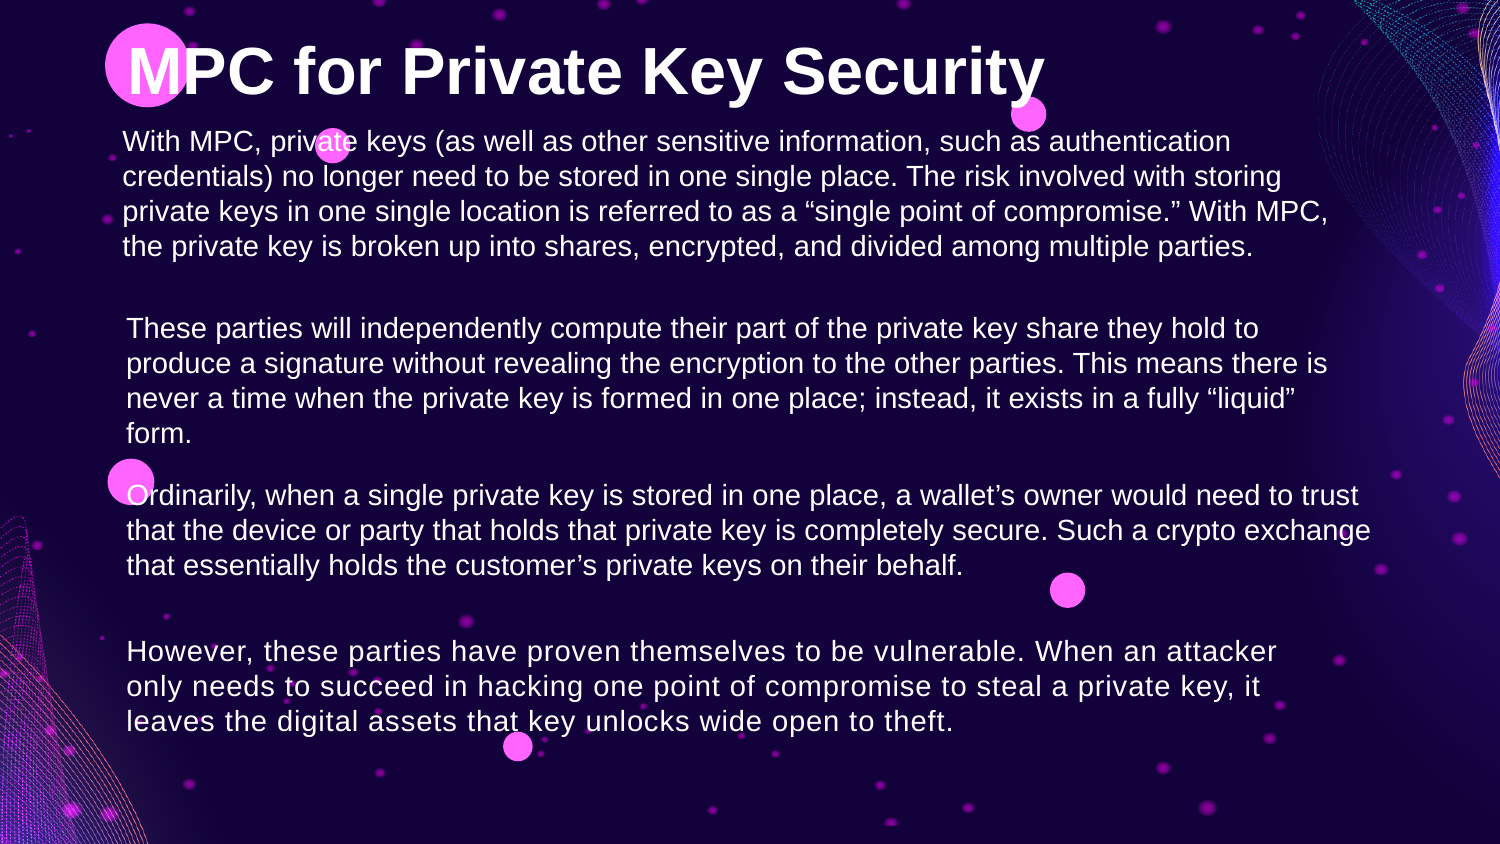

# MPC for Private Key Security

With MPC, private keys (as well as other sensitive information, such as authentication credentials) no longer need to be stored in one single place. The risk involved with storing private keys in one single location is referred to as a “single point of compromise.” With MPC, the private key is broken up into shares, encrypted, and divided among multiple parties.

These parties will independently compute their part of the private key share they hold to produce a signature without revealing the encryption to the other parties. This means there is never a time when the private key is formed in one place; instead, it exists in a fully “liquid” form.

Ordinarily, when a single private key is stored in one place, a wallet’s owner would need to trust that the device or party that holds that private key is completely secure. Such a crypto exchange that essentially holds the customer’s private keys on their behalf.

However, these parties have proven themselves to be vulnerable. When an attacker only needs to succeed in hacking one point of compromise to steal a private key, it leaves the digital assets that key unlocks wide open to theft.